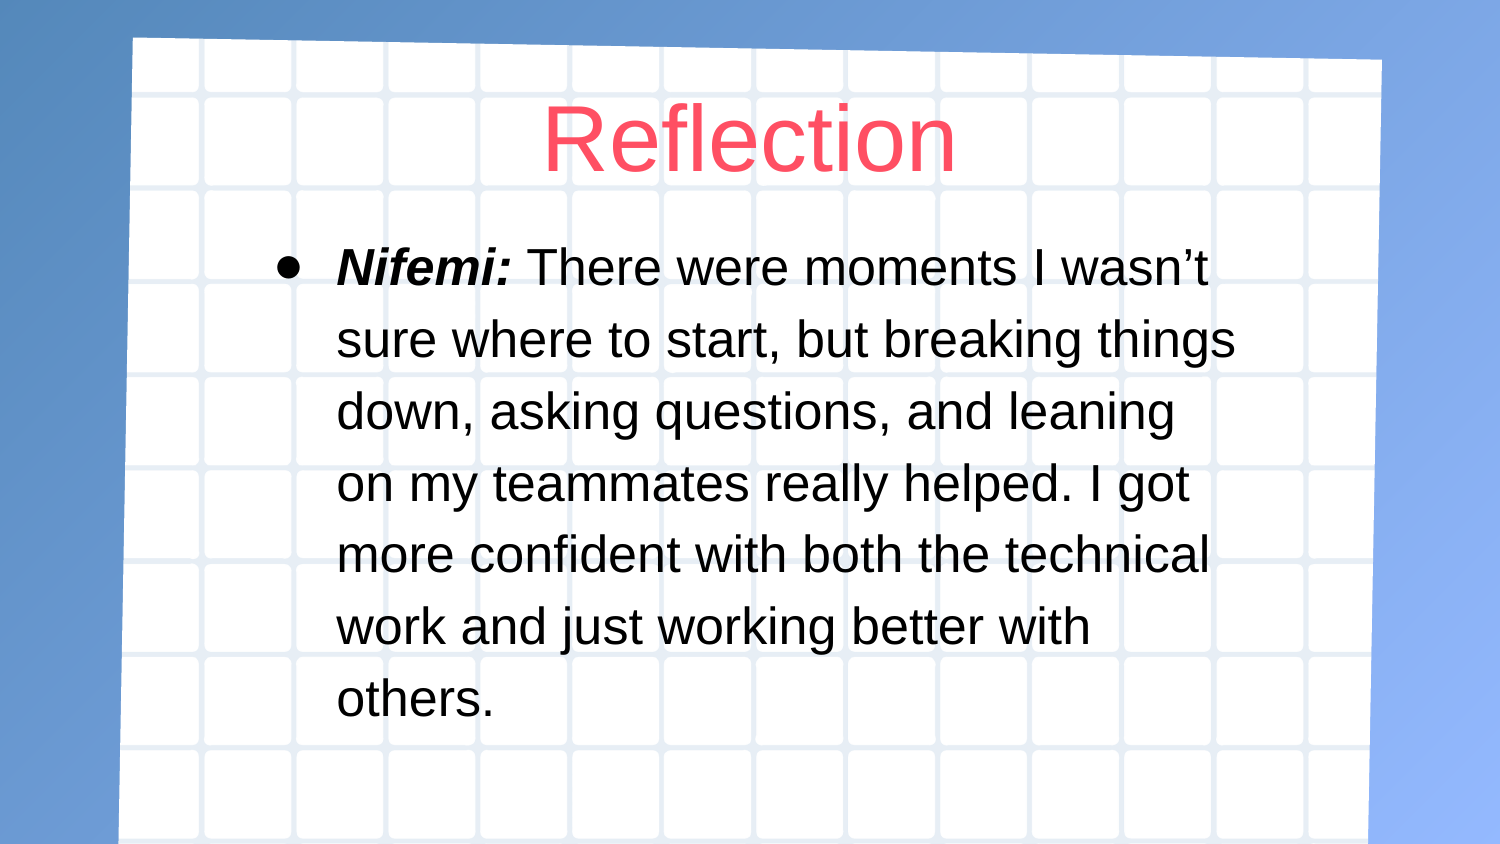

Reflection
Nifemi: There were moments I wasn’t sure where to start, but breaking things down, asking questions, and leaning on my teammates really helped. I got more confident with both the technical work and just working better with others.